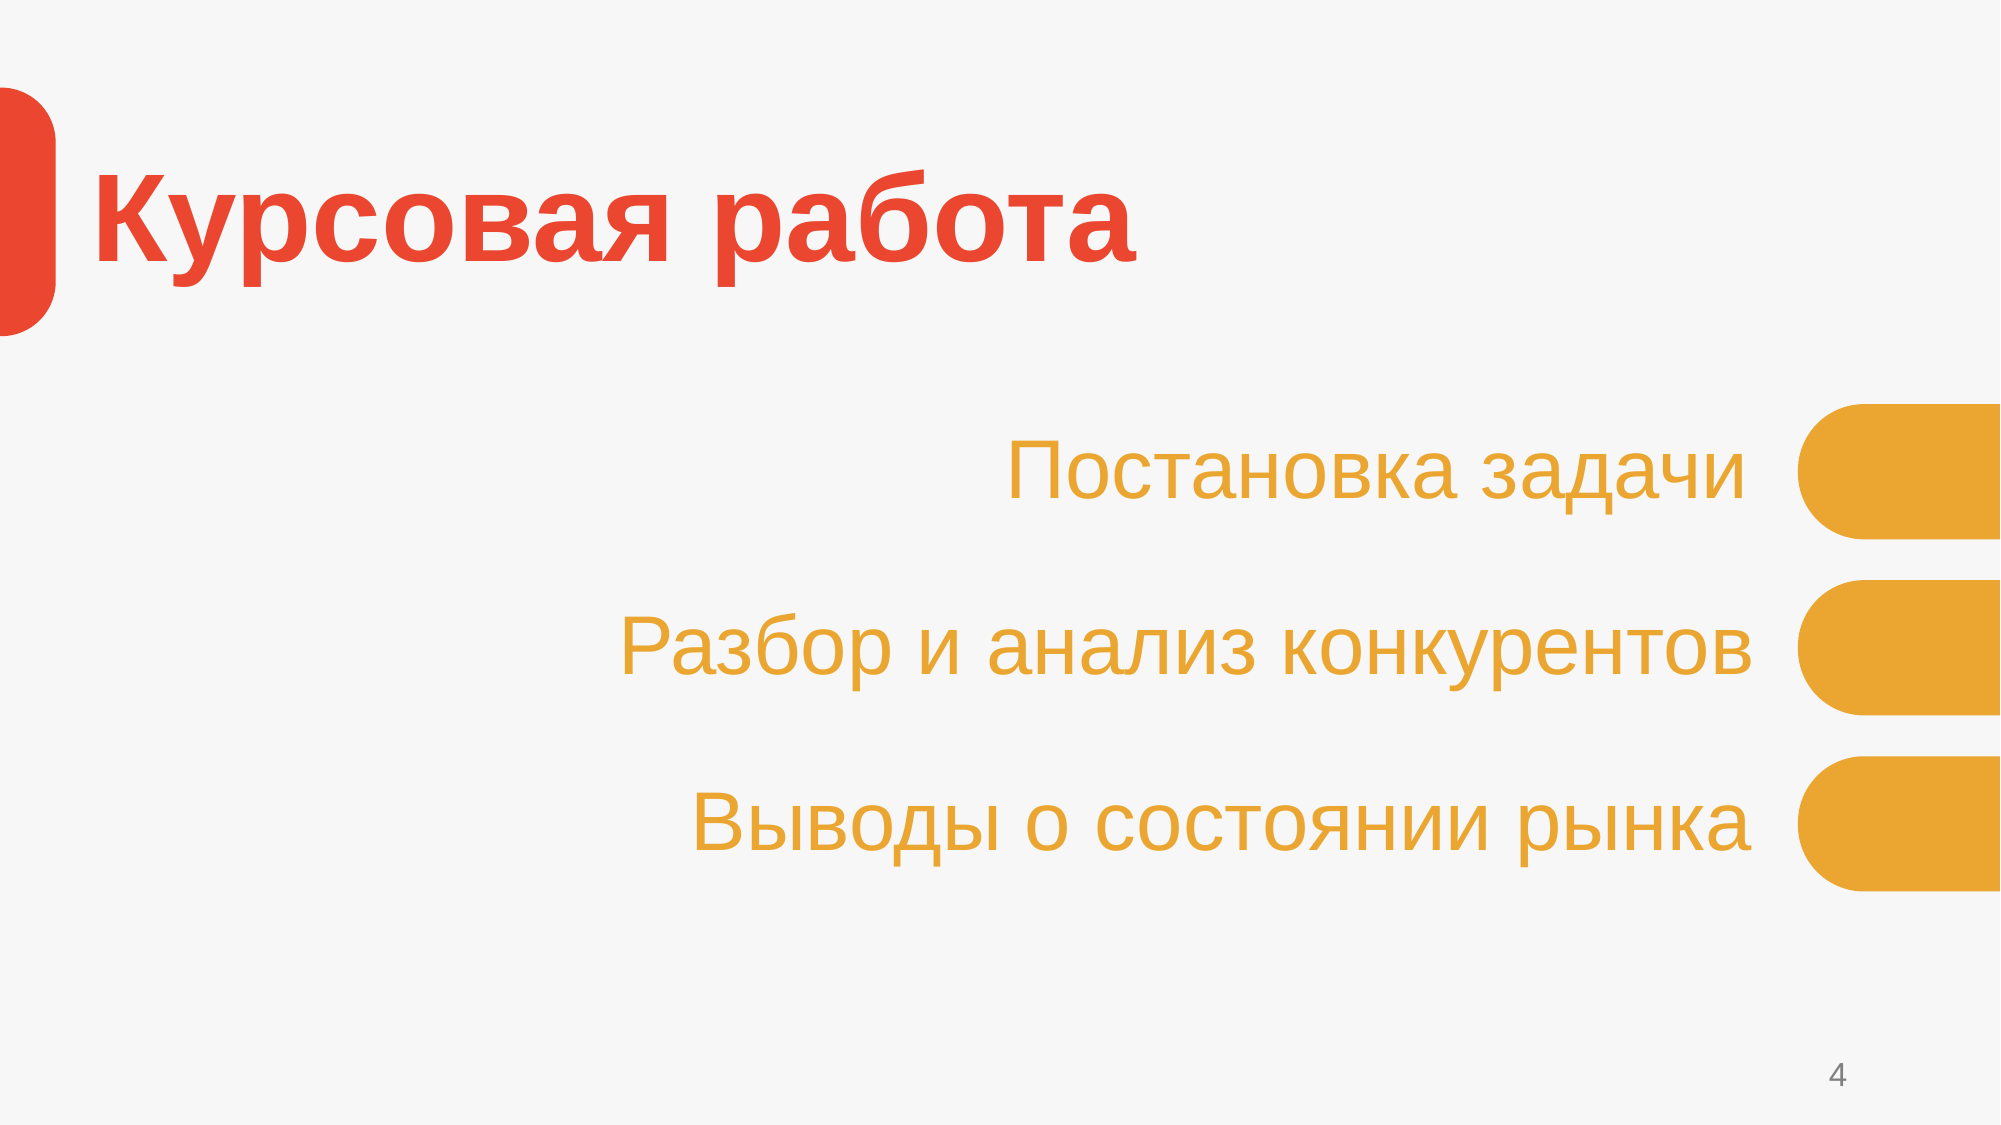

Курсовая работа

Постановка задачи

Разбор и анализ конкурентов

Выводы о состоянии рынка
4